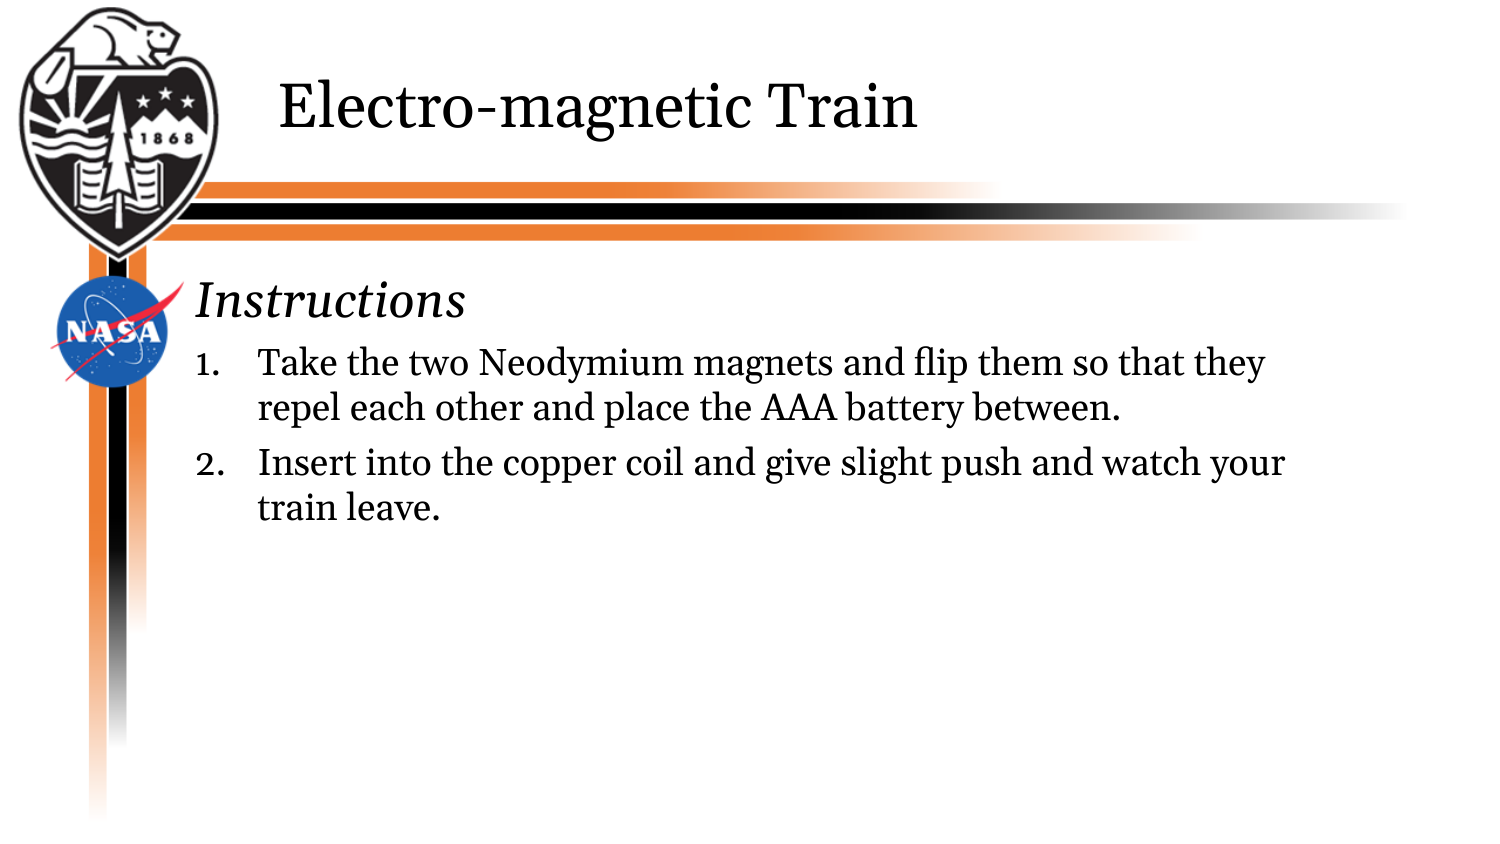

# Electro-magnetic Train
Instructions
Take the two Neodymium magnets and flip them so that they repel each other and place the AAA battery between.
Insert into the copper coil and give slight push and watch your train leave.